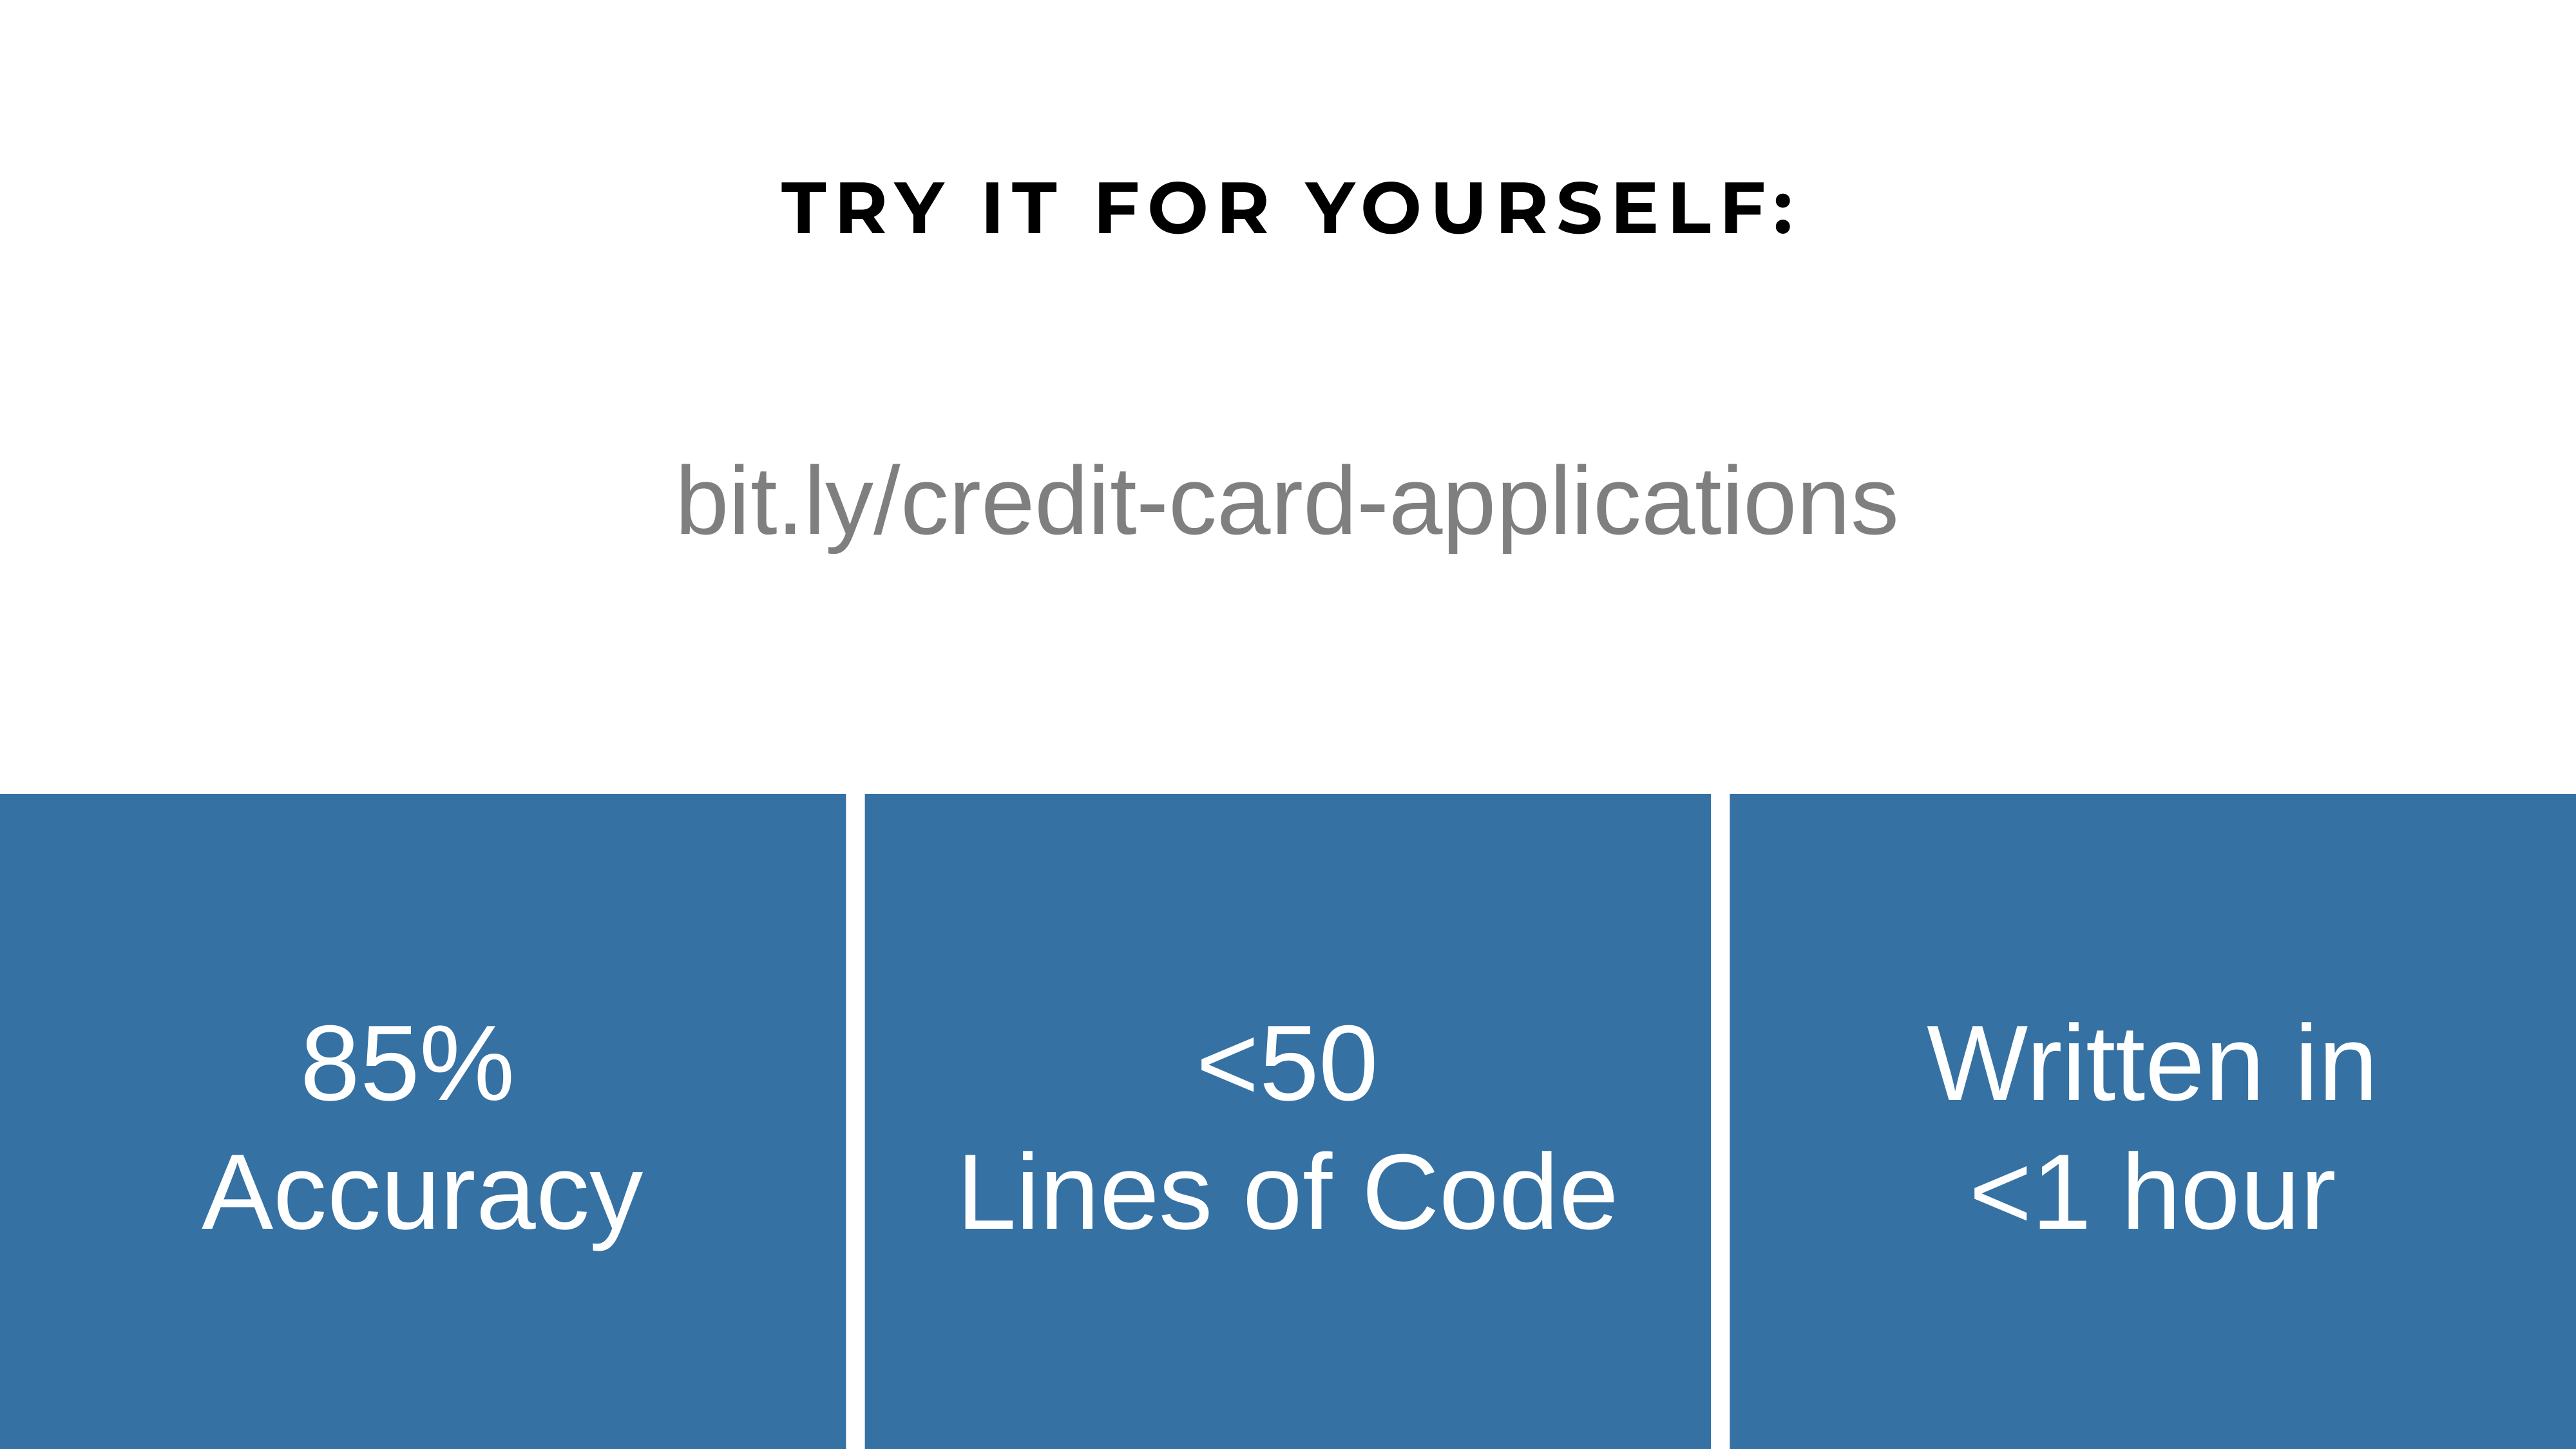

TRY IT FOR YOURSELF:
bit.ly/credit-card-applications
85%
Accuracy
<50
Lines of Code
Written in
<1 hour